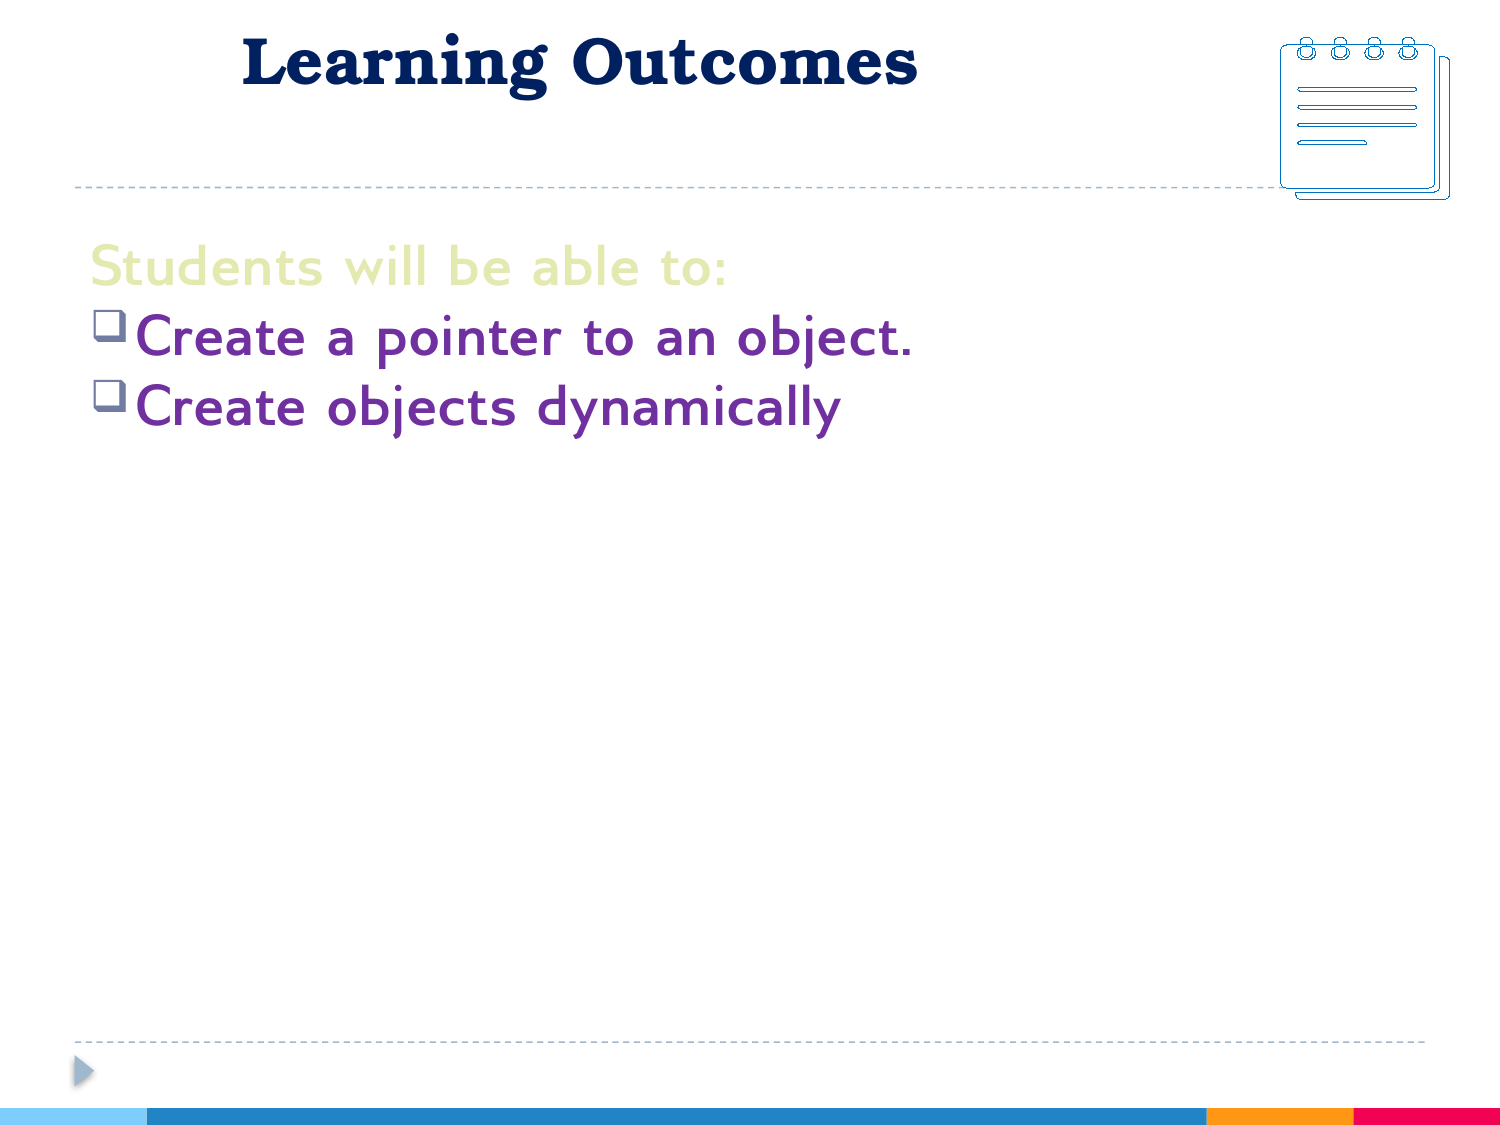

# Learning Outcomes

Students will be able to:
Create a pointer to an object.
Create objects dynamically